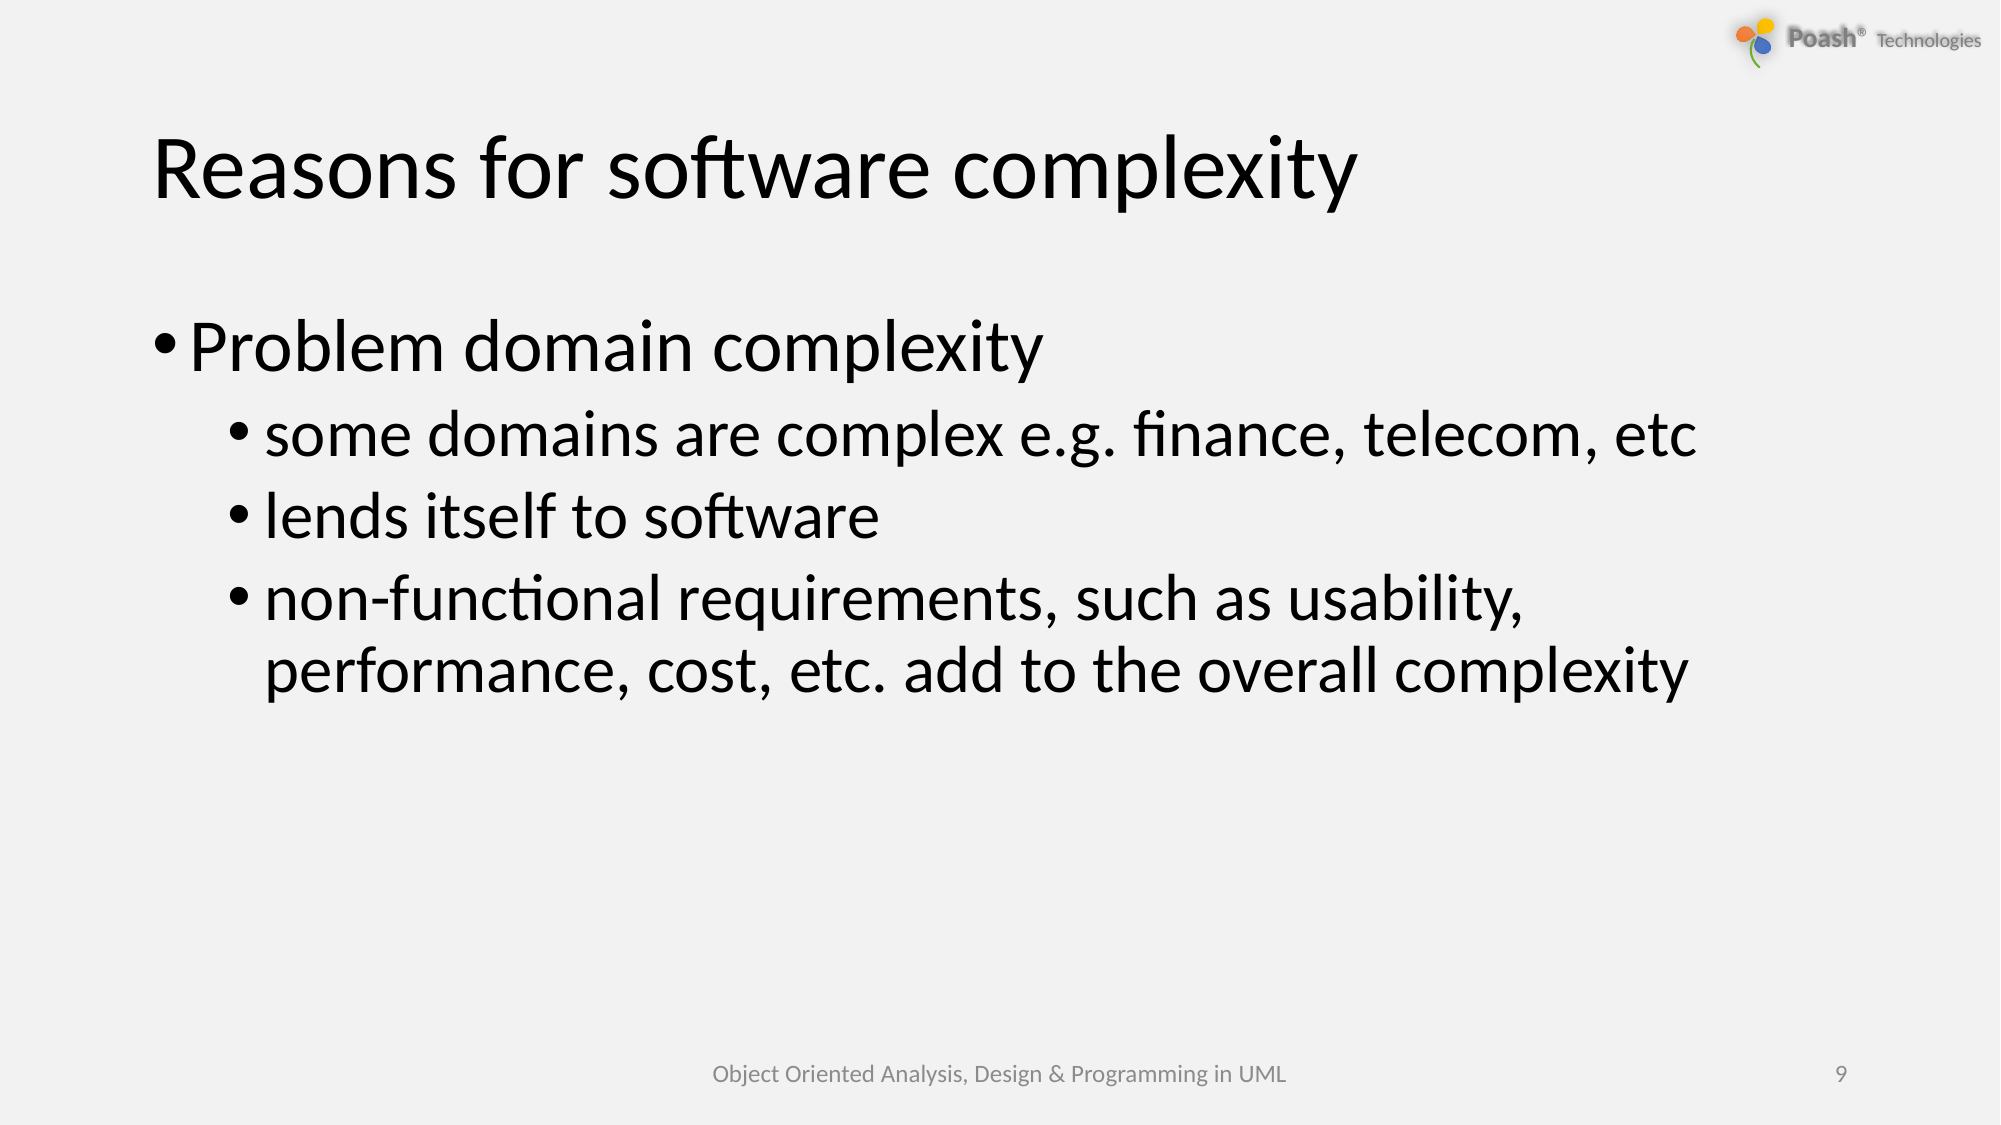

# Reasons for software complexity
Problem domain complexity
some domains are complex e.g. finance, telecom, etc
lends itself to software
non-functional requirements, such as usability, performance, cost, etc. add to the overall complexity
Object Oriented Analysis, Design & Programming in UML
9